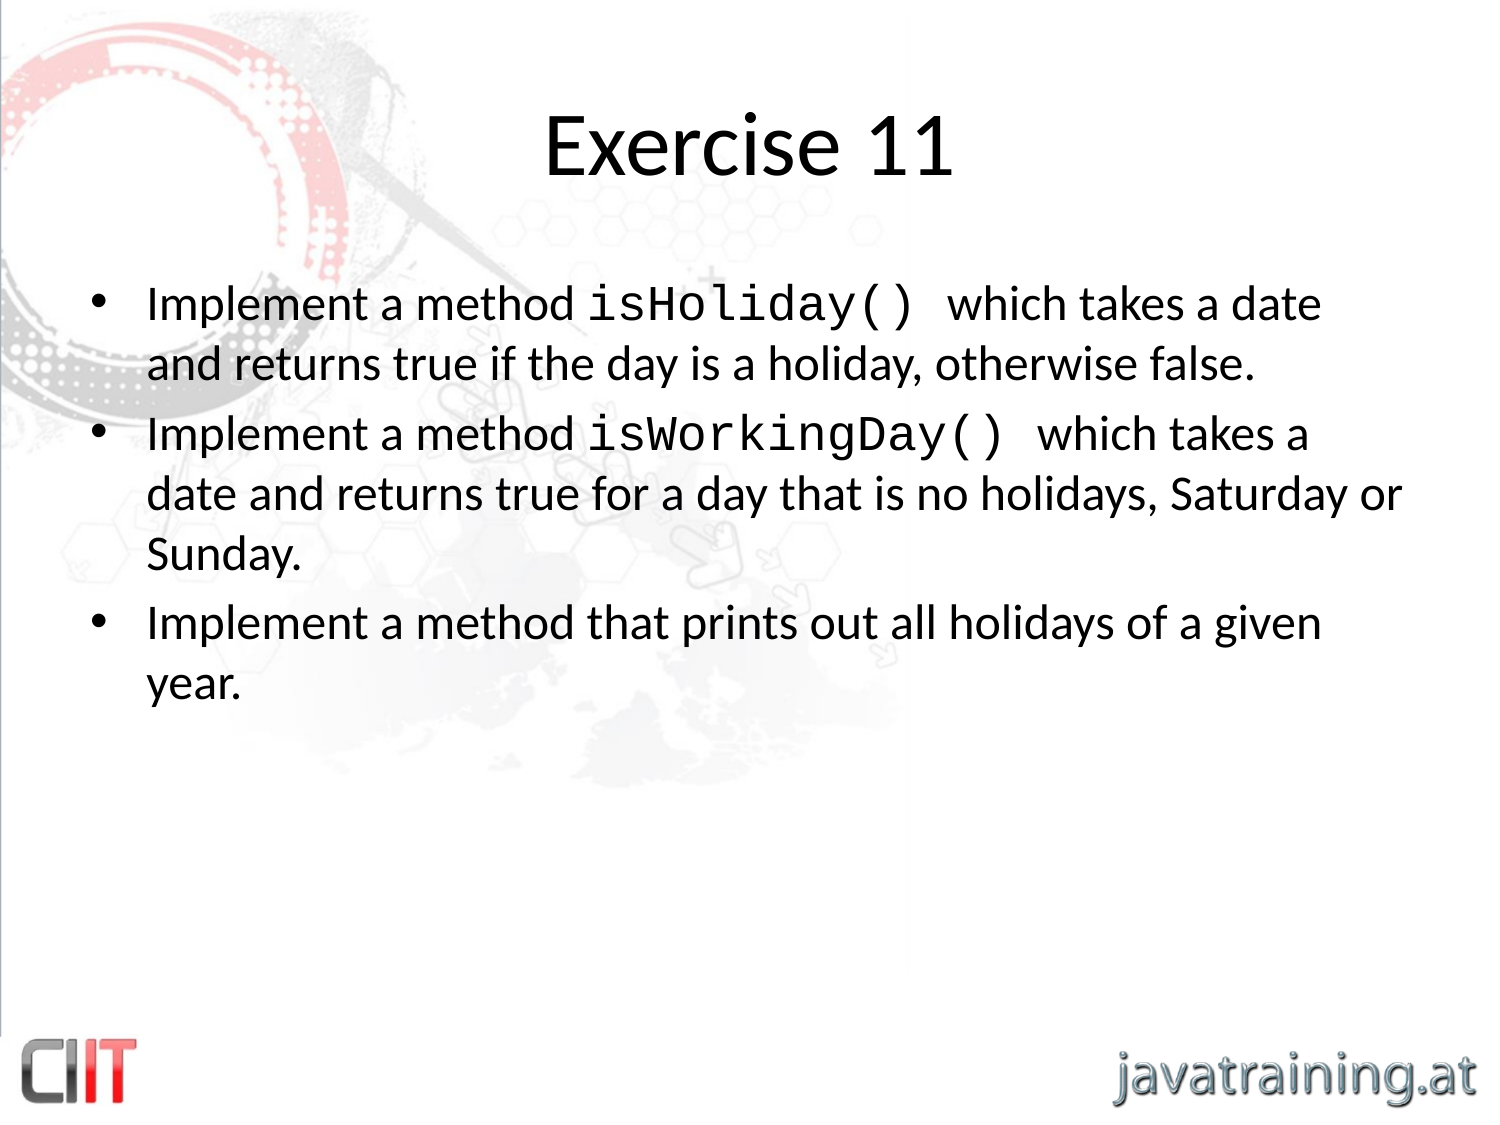

# Exercise 11
Implement a method isHoliday() which takes a date and returns true if the day is a holiday, otherwise false.
Implement a method isWorkingDay() which takes a date and returns true for a day that is no holidays, Saturday or Sunday.
Implement a method that prints out all holidays of a given year.